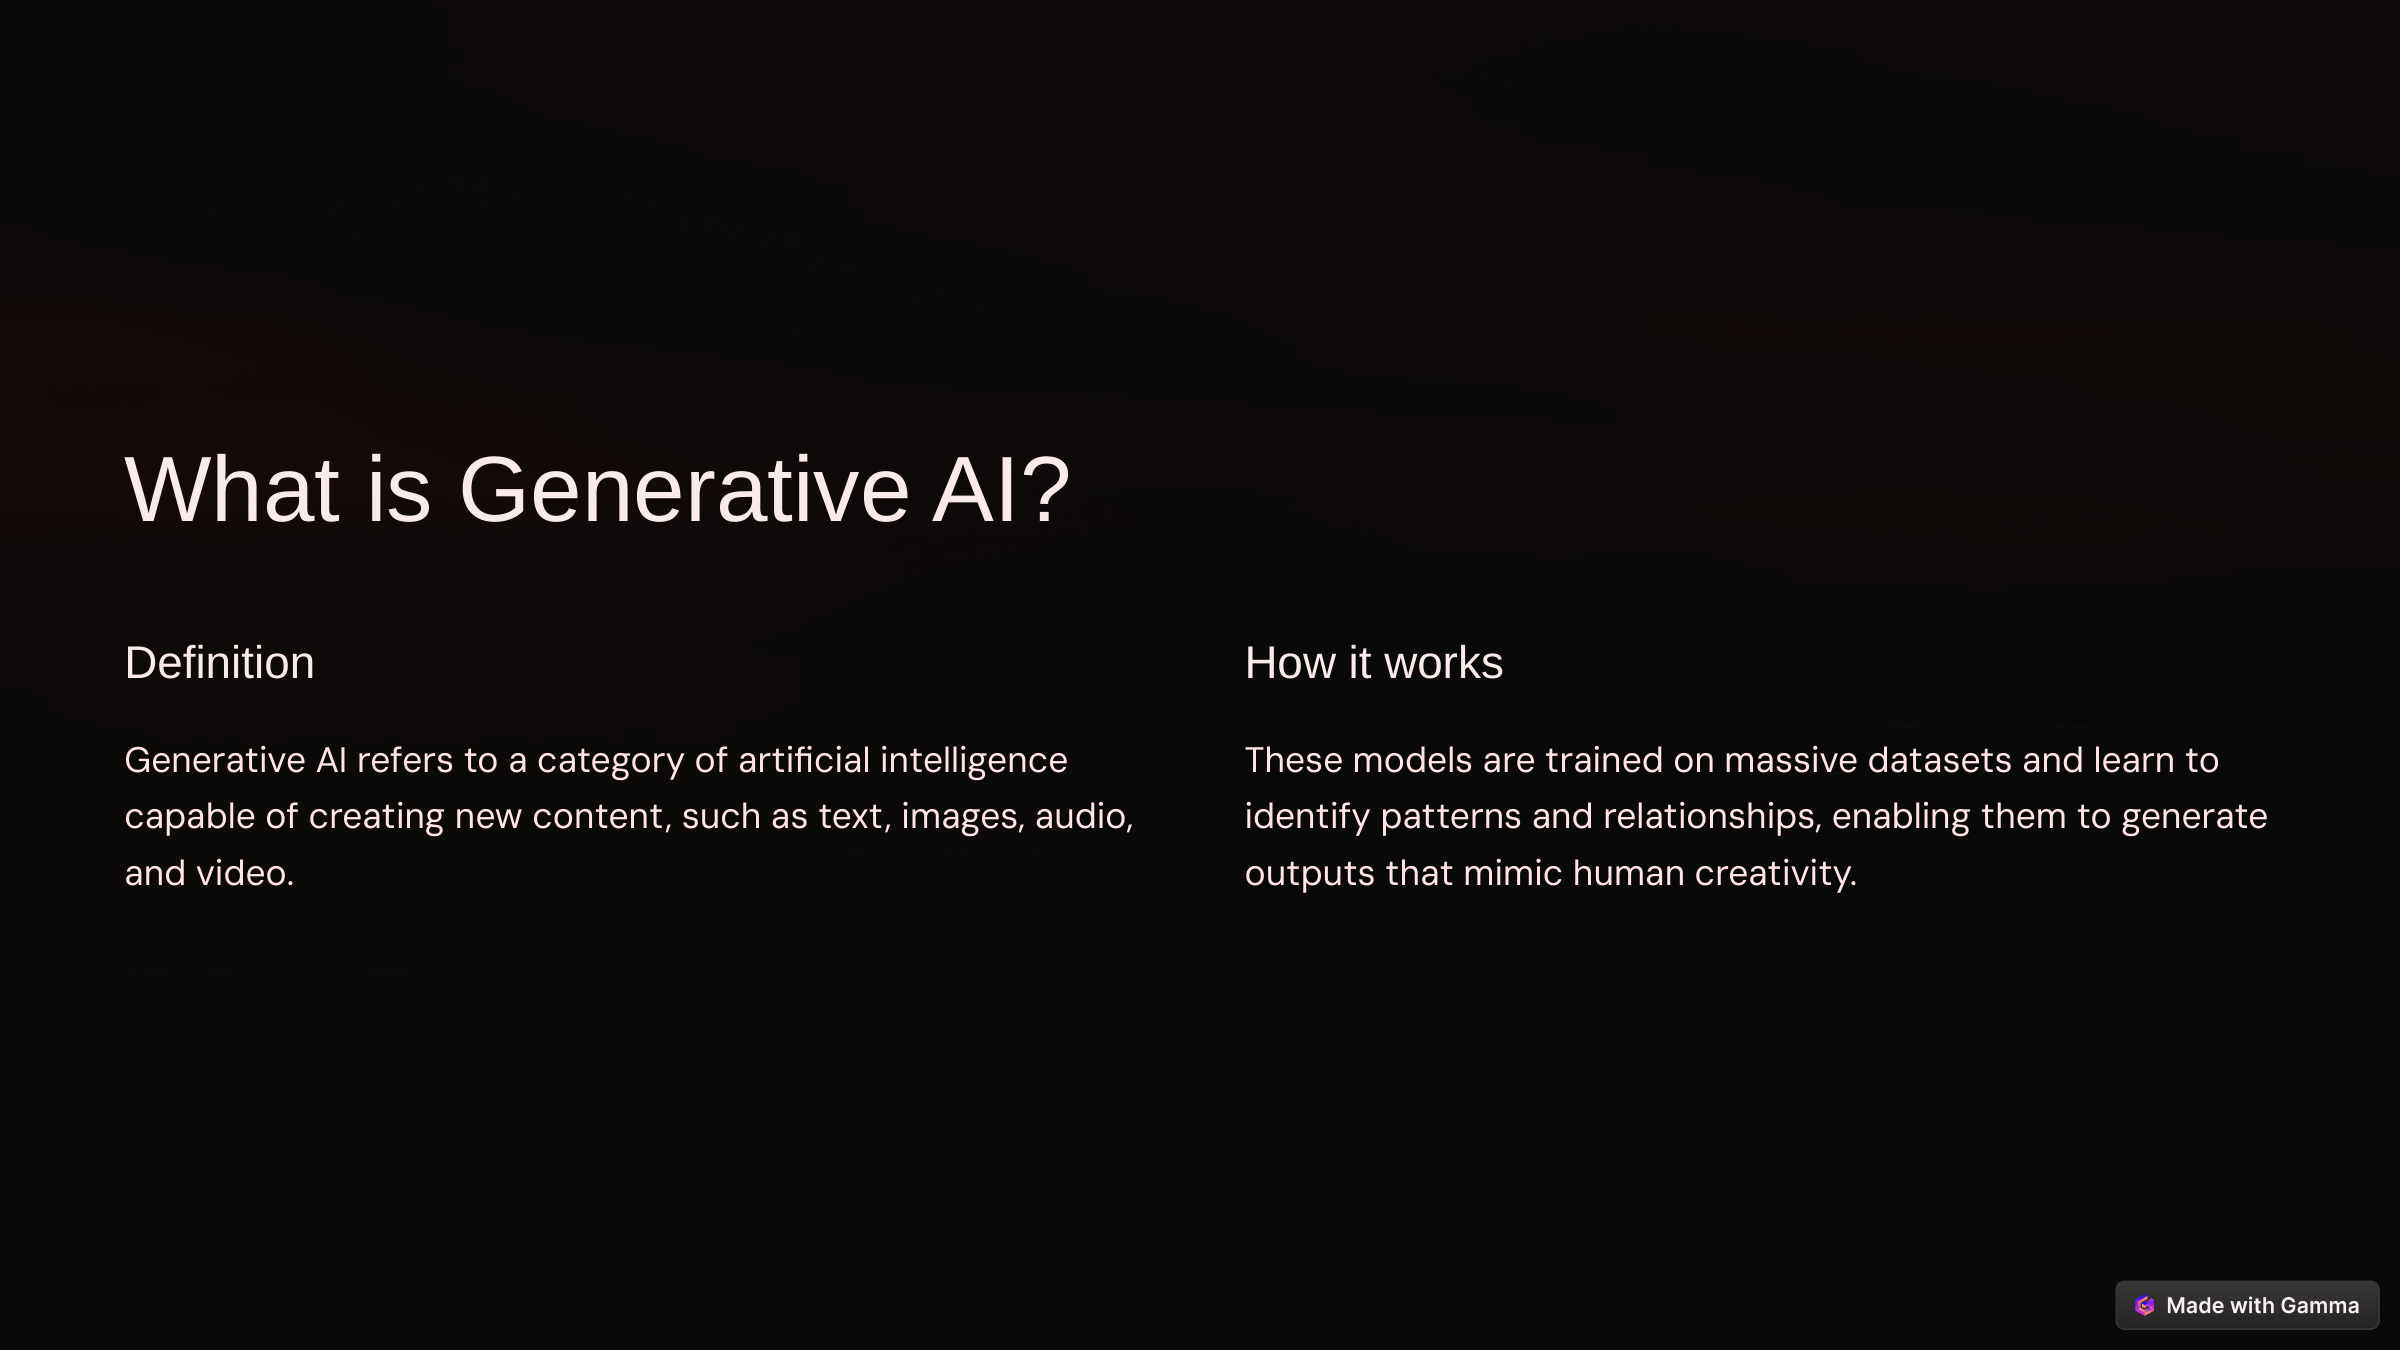

What is Generative AI?
Definition
How it works
Generative AI refers to a category of artificial intelligence capable of creating new content, such as text, images, audio, and video.
These models are trained on massive datasets and learn to identify patterns and relationships, enabling them to generate outputs that mimic human creativity.